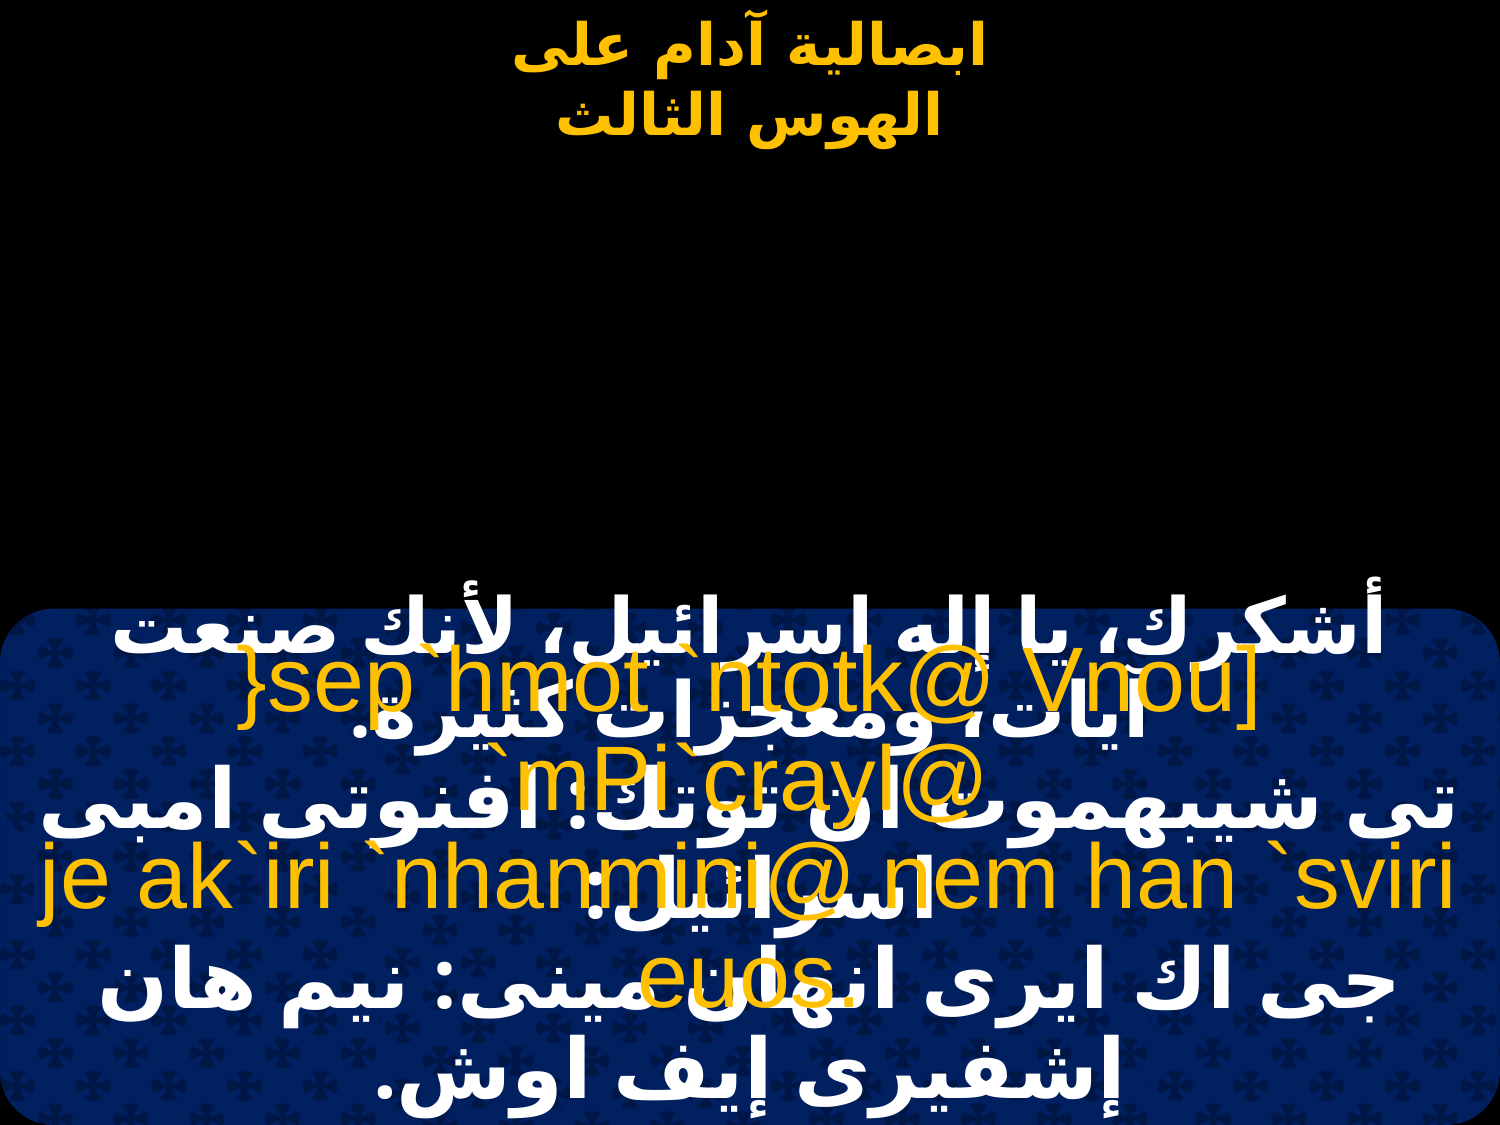

#
أشكرك، يا إله اسرائيل، لأنك صنعت آيات، ومعجزات كثيرة.
}sep`hmot `ntotk@ Vnou] `mPi`crayl@
je ak`iri `nhanmini@ nem han `sviri euos.
تى شيبهموت ان توتك: افنوتى امبى اسرائيل:
جى اك ايرى انهان مينى: نيم هان إشفيرى إيف اوش.